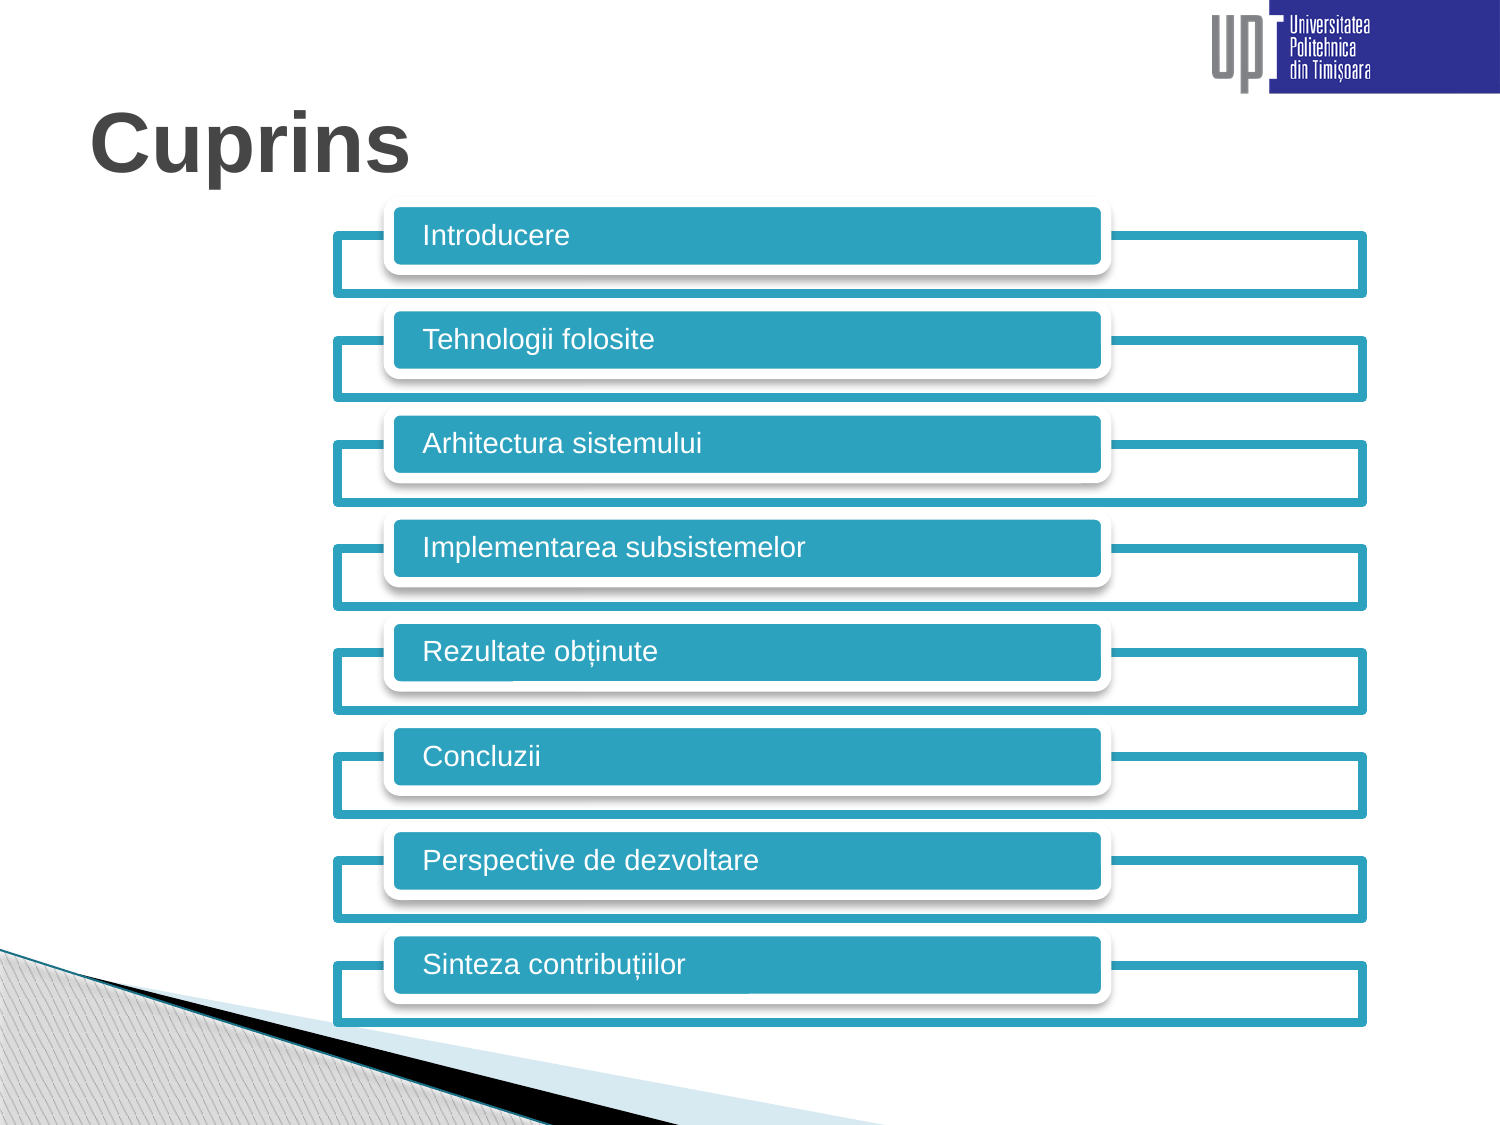

# Cuprins
Introducere
Tehnologii folosite
Arhitectura sistemului
Implementarea subsistemelor
Rezultate obținute
Concluzii
Perspective de dezvoltare
Sinteza contribuțiilor